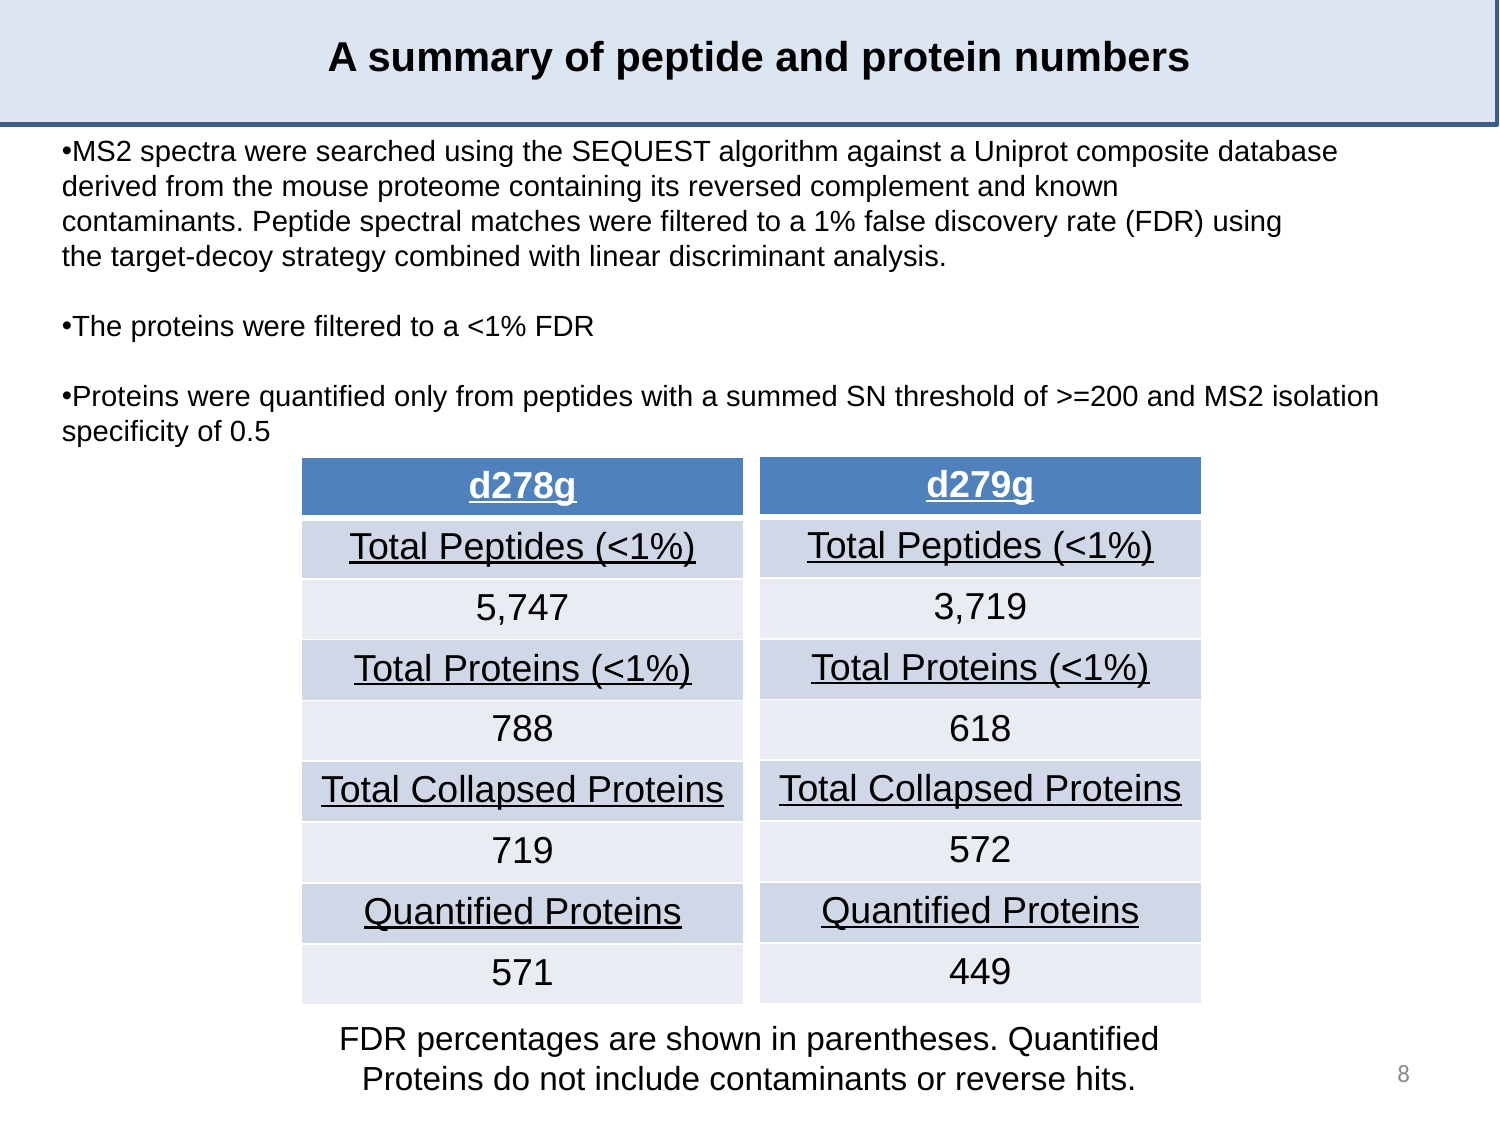

A summary of peptide and protein numbers
MS2 spectra were searched using the SEQUEST algorithm against a Uniprot composite database 	derived from the mouse proteome containing its reversed complement and known 	contaminants. Peptide spectral matches were filtered to a 1% false discovery rate (FDR) using 	the target-decoy strategy combined with linear discriminant analysis.

The proteins were filtered to a <1% FDR

Proteins were quantified only from peptides with a summed SN threshold of >=200 and MS2 isolation 	specificity of 0.5
| d279g |
| --- |
| Total Peptides (<1%) |
| 3,719 |
| Total Proteins (<1%) |
| 618 |
| Total Collapsed Proteins |
| 572 |
| Quantified Proteins |
| 449 |
| d278g |
| --- |
| Total Peptides (<1%) |
| 5,747 |
| Total Proteins (<1%) |
| 788 |
| Total Collapsed Proteins |
| 719 |
| Quantified Proteins |
| 571 |
FDR percentages are shown in parentheses. Quantified Proteins do not include contaminants or reverse hits.
8